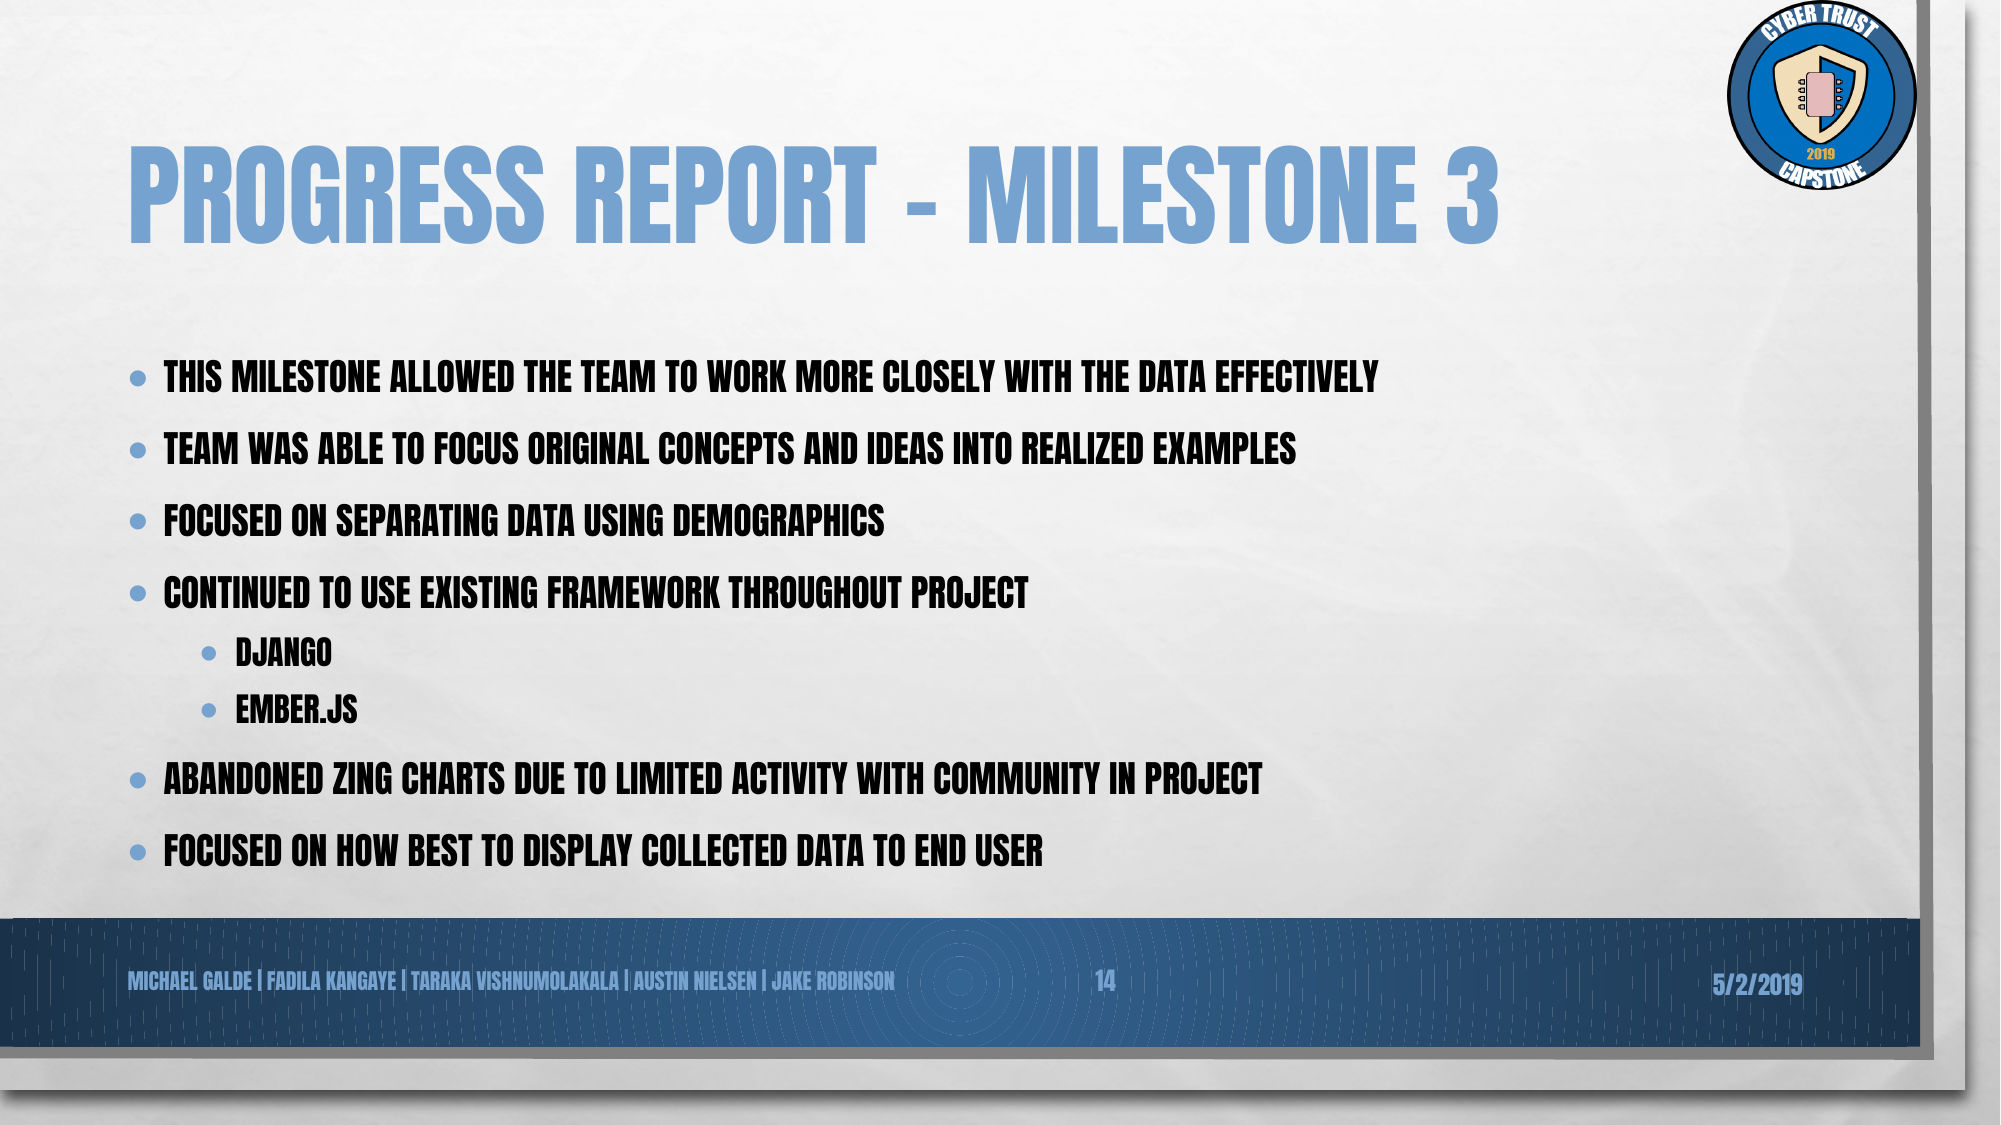

# Progress report – milestone 3
This milestone allowed the team to work more closely with the data effectively
Team was able to focus original concepts and ideas into realized examples
Focused on separating data using demographics
Continued to use existing framework throughout project
Django
Ember.js
Abandoned zing charts due to limited activity with community in project
Focused on how best to display collected data to end user
Michael Galde | Fadila Kangaye | Taraka Vishnumolakala | Austin Nielsen | Jake Robinson
14
5/2/2019